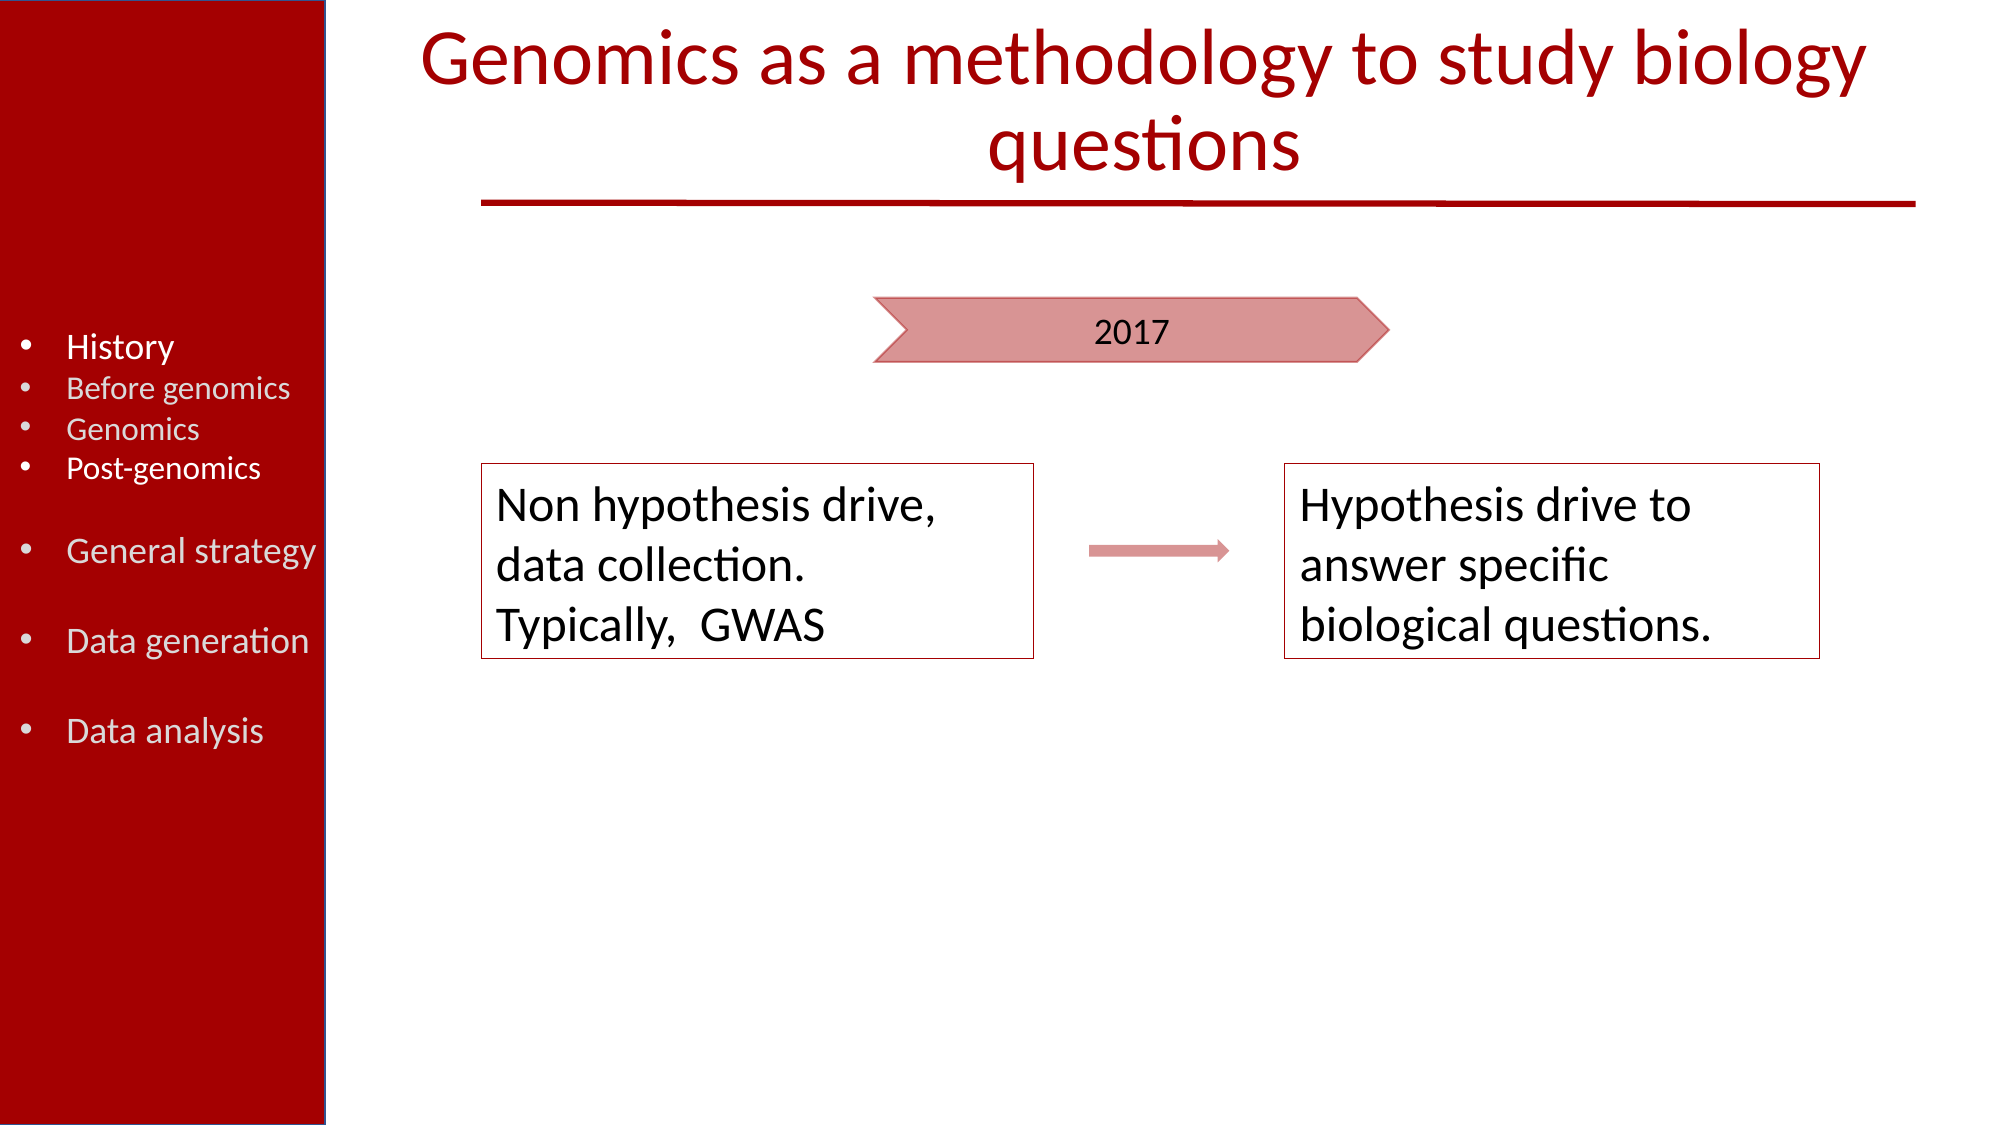

Genomics as a methodology to study biology questions
2017
History
Before genomics
Genomics
Post-genomics

General strategy

Data generation

Data analysis
Non hypothesis drive, data collection.
Typically,  GWAS
Hypothesis drive to answer specific biological questions.

SOAP ()